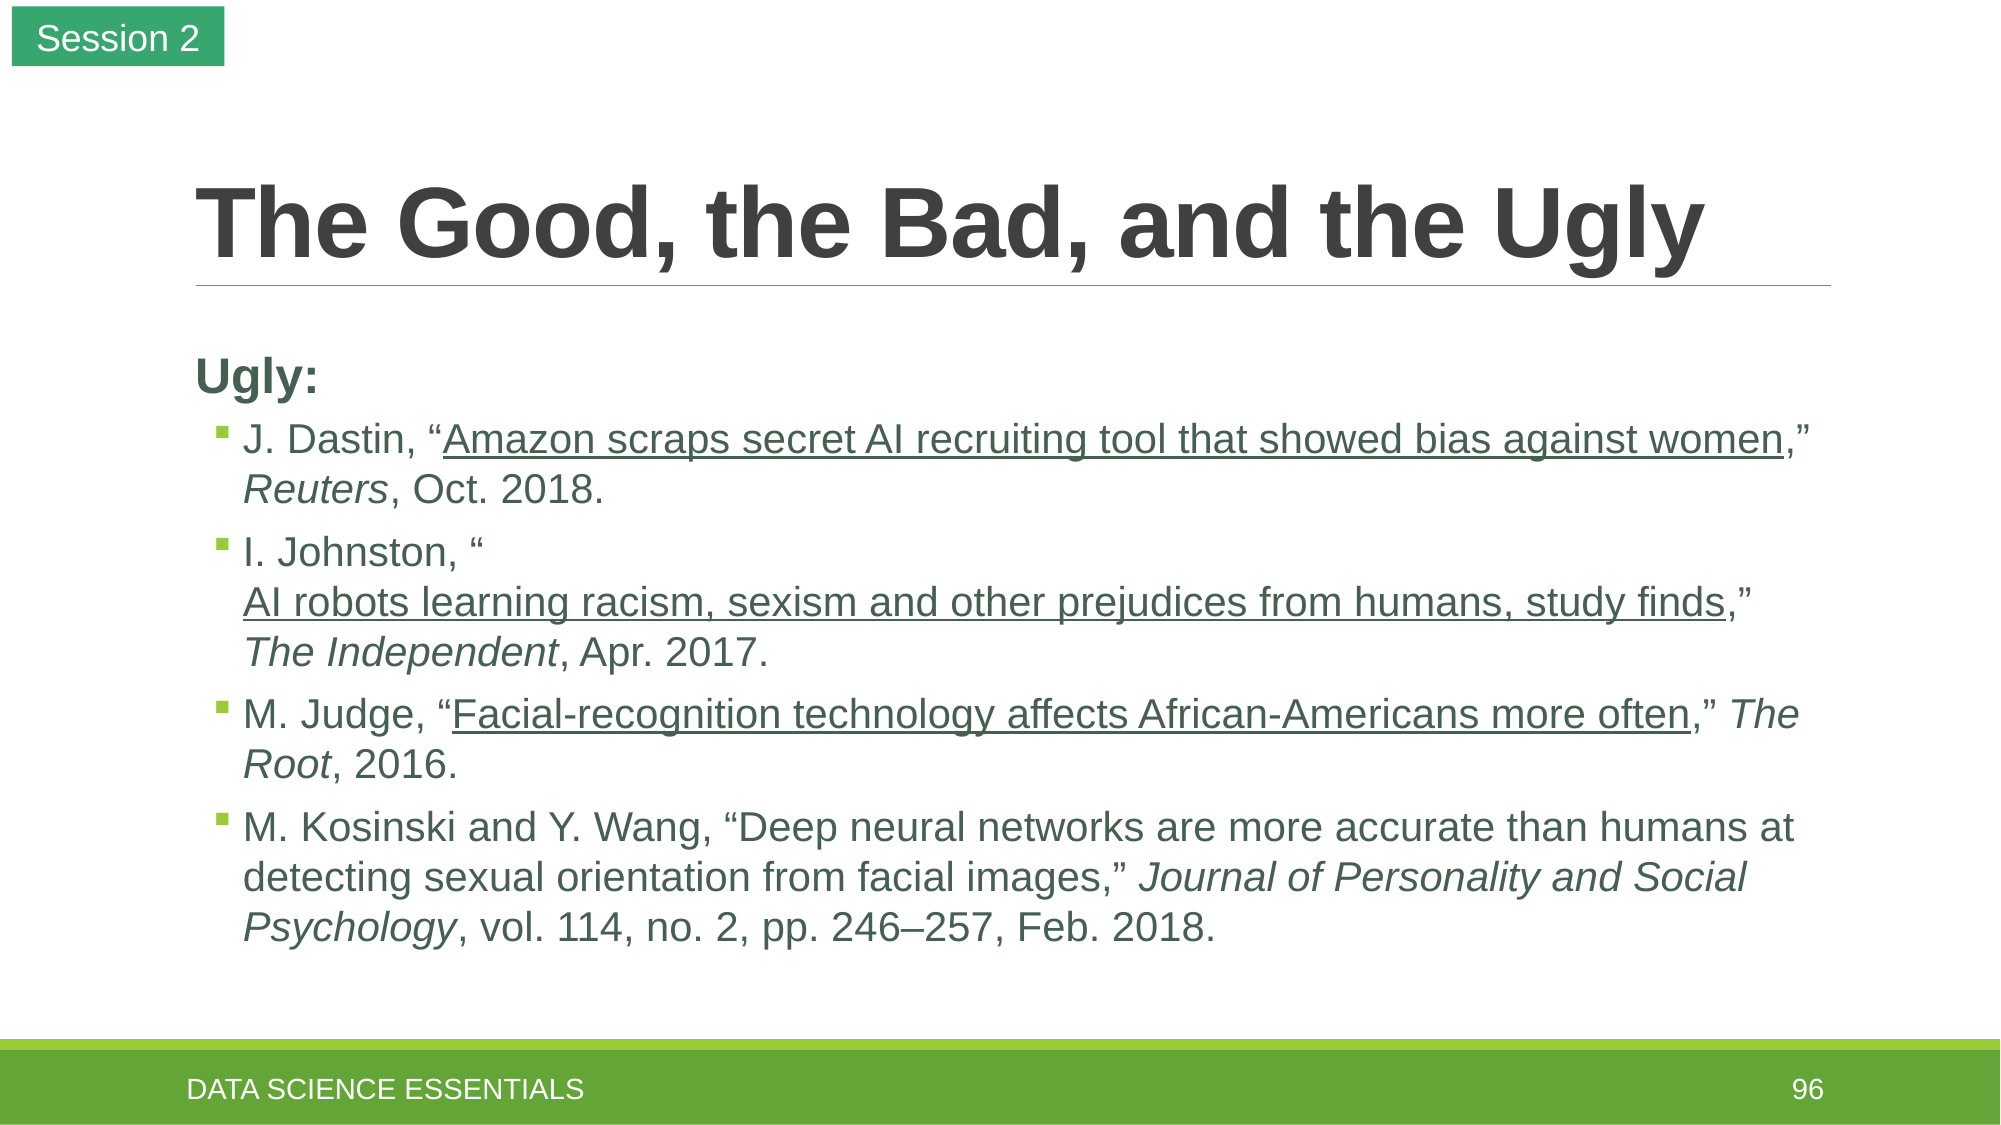

Session 2
# The Good, the Bad, and the Ugly
Ugly:
J. Dastin, “Amazon scraps secret AI recruiting tool that showed bias against women,” Reuters, Oct. 2018.
I. Johnston, “AI robots learning racism, sexism and other prejudices from humans, study finds,” The Independent, Apr. 2017.
M. Judge, “Facial-recognition technology affects African-Americans more often,” The Root, 2016.
M. Kosinski and Y. Wang, “Deep neural networks are more accurate than humans at detecting sexual orientation from facial images,” Journal of Personality and Social Psychology, vol. 114, no. 2, pp. 246–257, Feb. 2018.
DATA SCIENCE ESSENTIALS
96